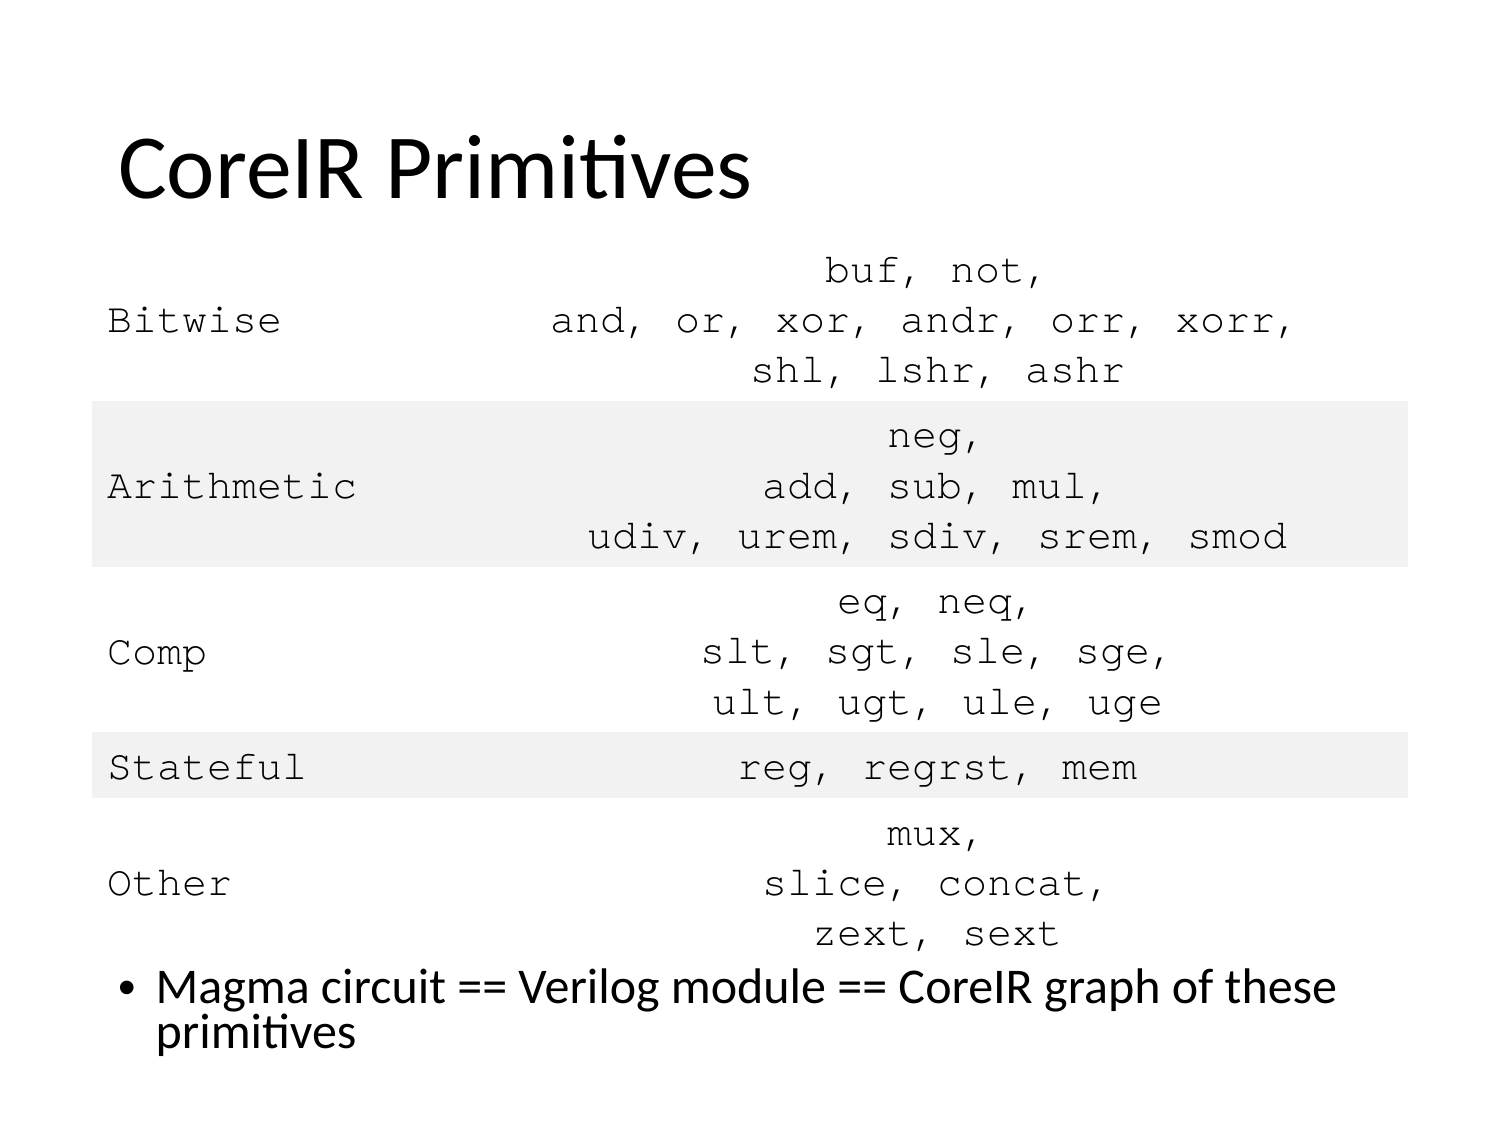

# CoreIR Primitives
| Bitwise | buf, not, and, or, xor, andr, orr, xorr, shl, lshr, ashr |
| --- | --- |
| Arithmetic | neg, add, sub, mul, udiv, urem, sdiv, srem, smod |
| Comp | eq, neq, slt, sgt, sle, sge, ult, ugt, ule, uge |
| Stateful | reg, regrst, mem |
| Other | mux, slice, concat, zext, sext |
Magma circuit == Verilog module == CoreIR graph of these primitives